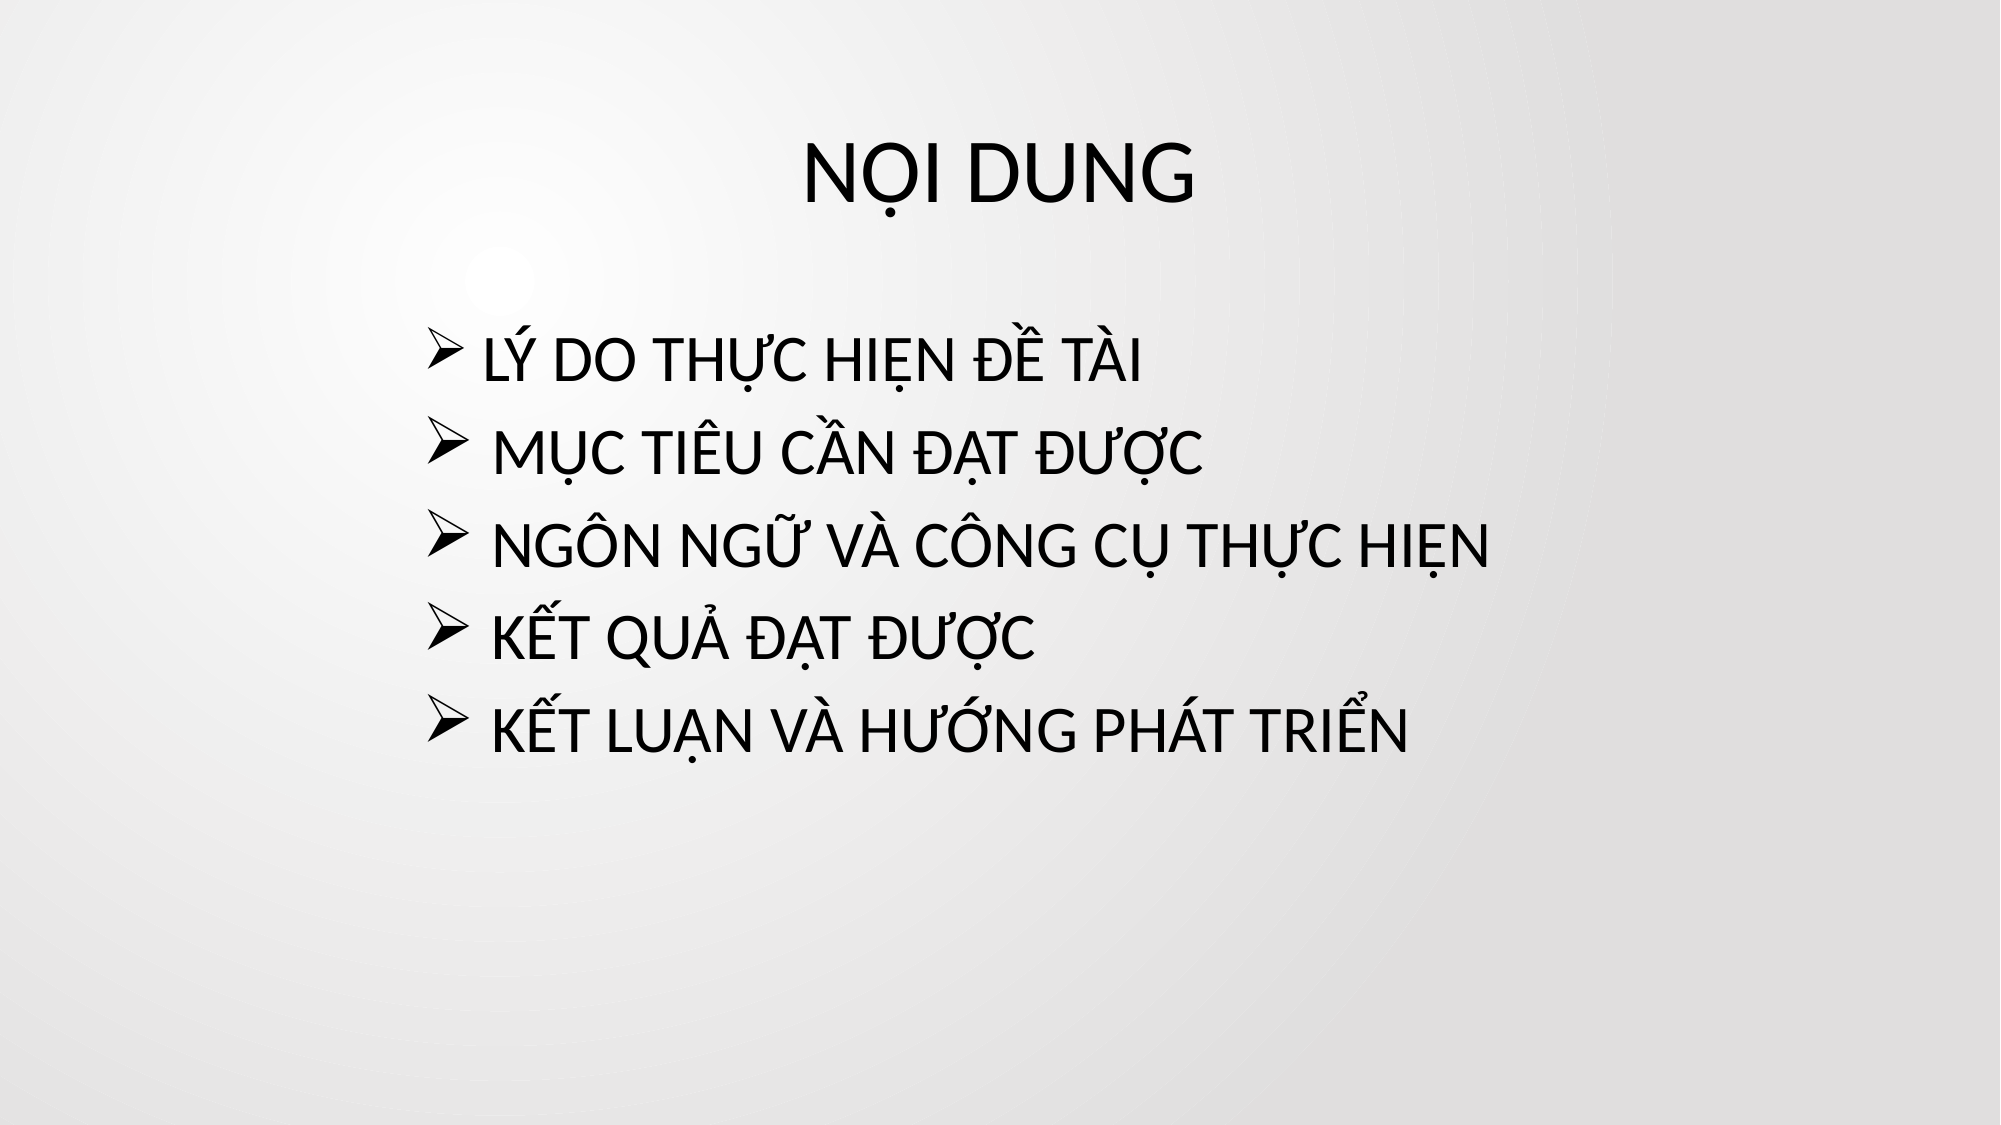

# NỘI DUNG
 LÝ DO THỰC HIỆN ĐỀ TÀI
 MỤC TIÊU CẦN ĐẠT ĐƯỢC
 NGÔN NGỮ VÀ CÔNG CỤ THỰC HIỆN
 KẾT QUẢ ĐẠT ĐƯỢC
 KẾT LUẬN VÀ HƯỚNG PHÁT TRIỂN